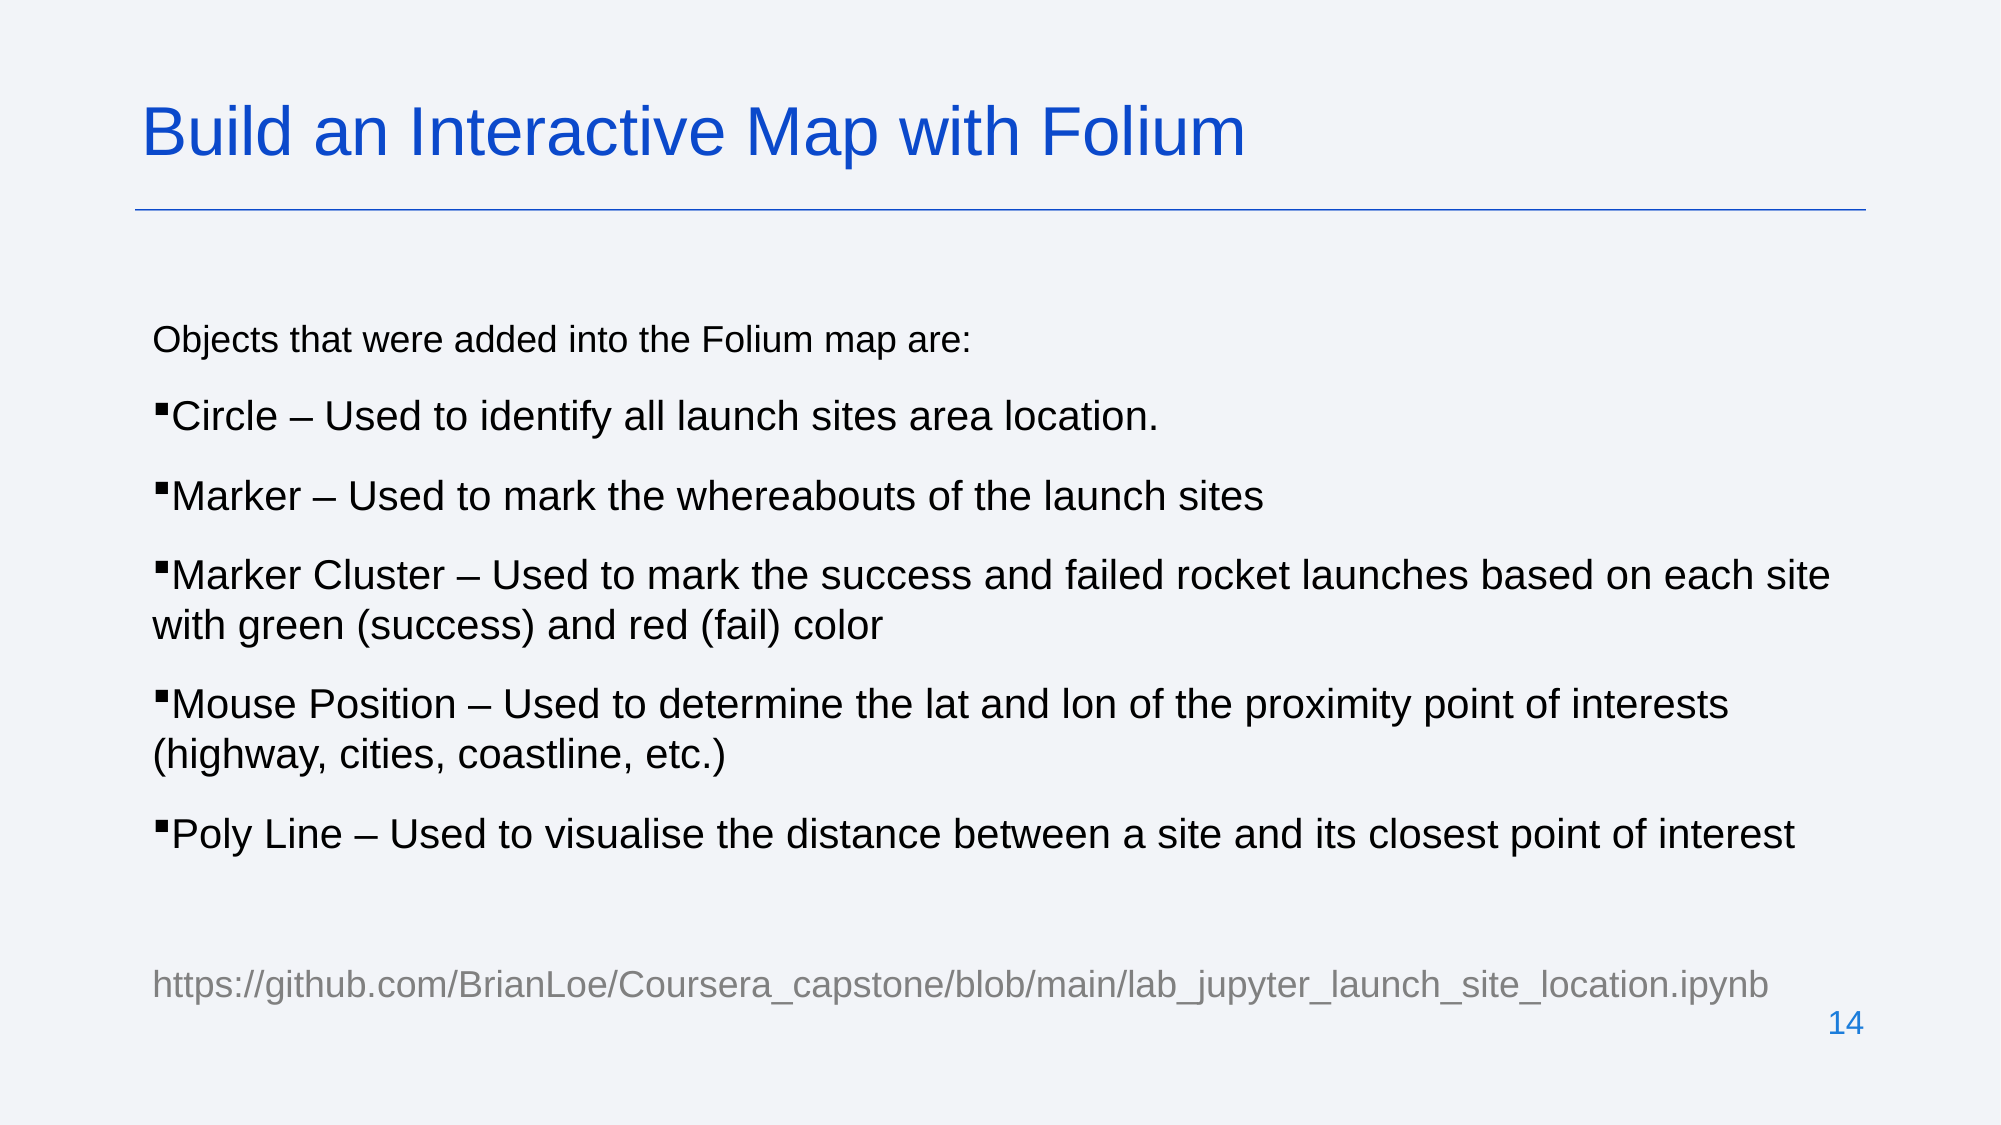

Build an Interactive Map with Folium
Objects that were added into the Folium map are:
Circle – Used to identify all launch sites area location.
Marker – Used to mark the whereabouts of the launch sites
Marker Cluster – Used to mark the success and failed rocket launches based on each site with green (success) and red (fail) color
Mouse Position – Used to determine the lat and lon of the proximity point of interests (highway, cities, coastline, etc.)
Poly Line – Used to visualise the distance between a site and its closest point of interest

https://github.com/BrianLoe/Coursera_capstone/blob/main/lab_jupyter_launch_site_location.ipynb

14